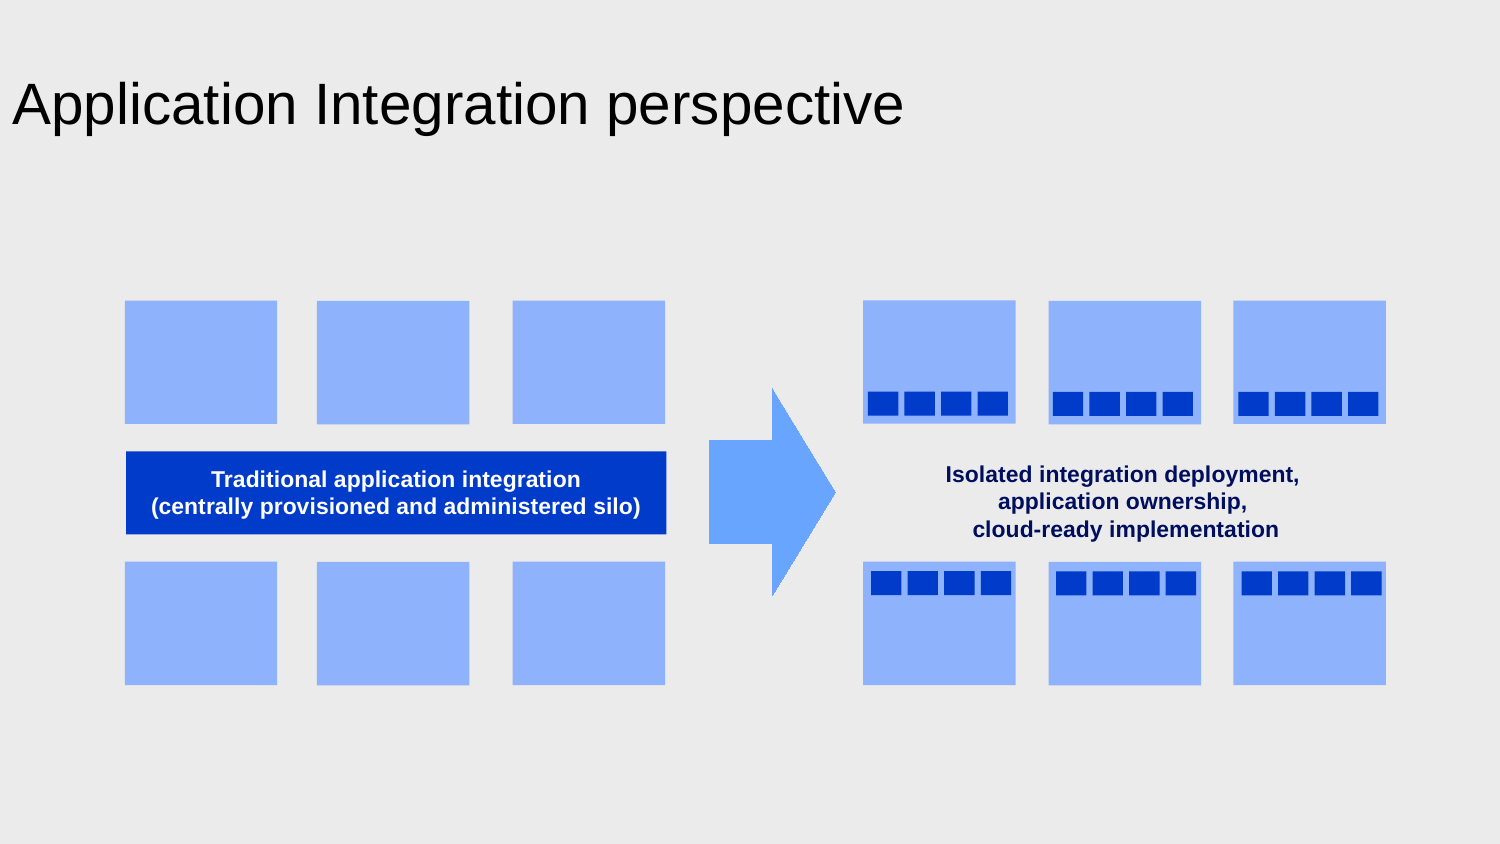

# Application Integration perspective

Isolated integration deployment,
application ownership,
cloud-ready implementation
Traditional application integration
(centrally provisioned and administered silo)

5